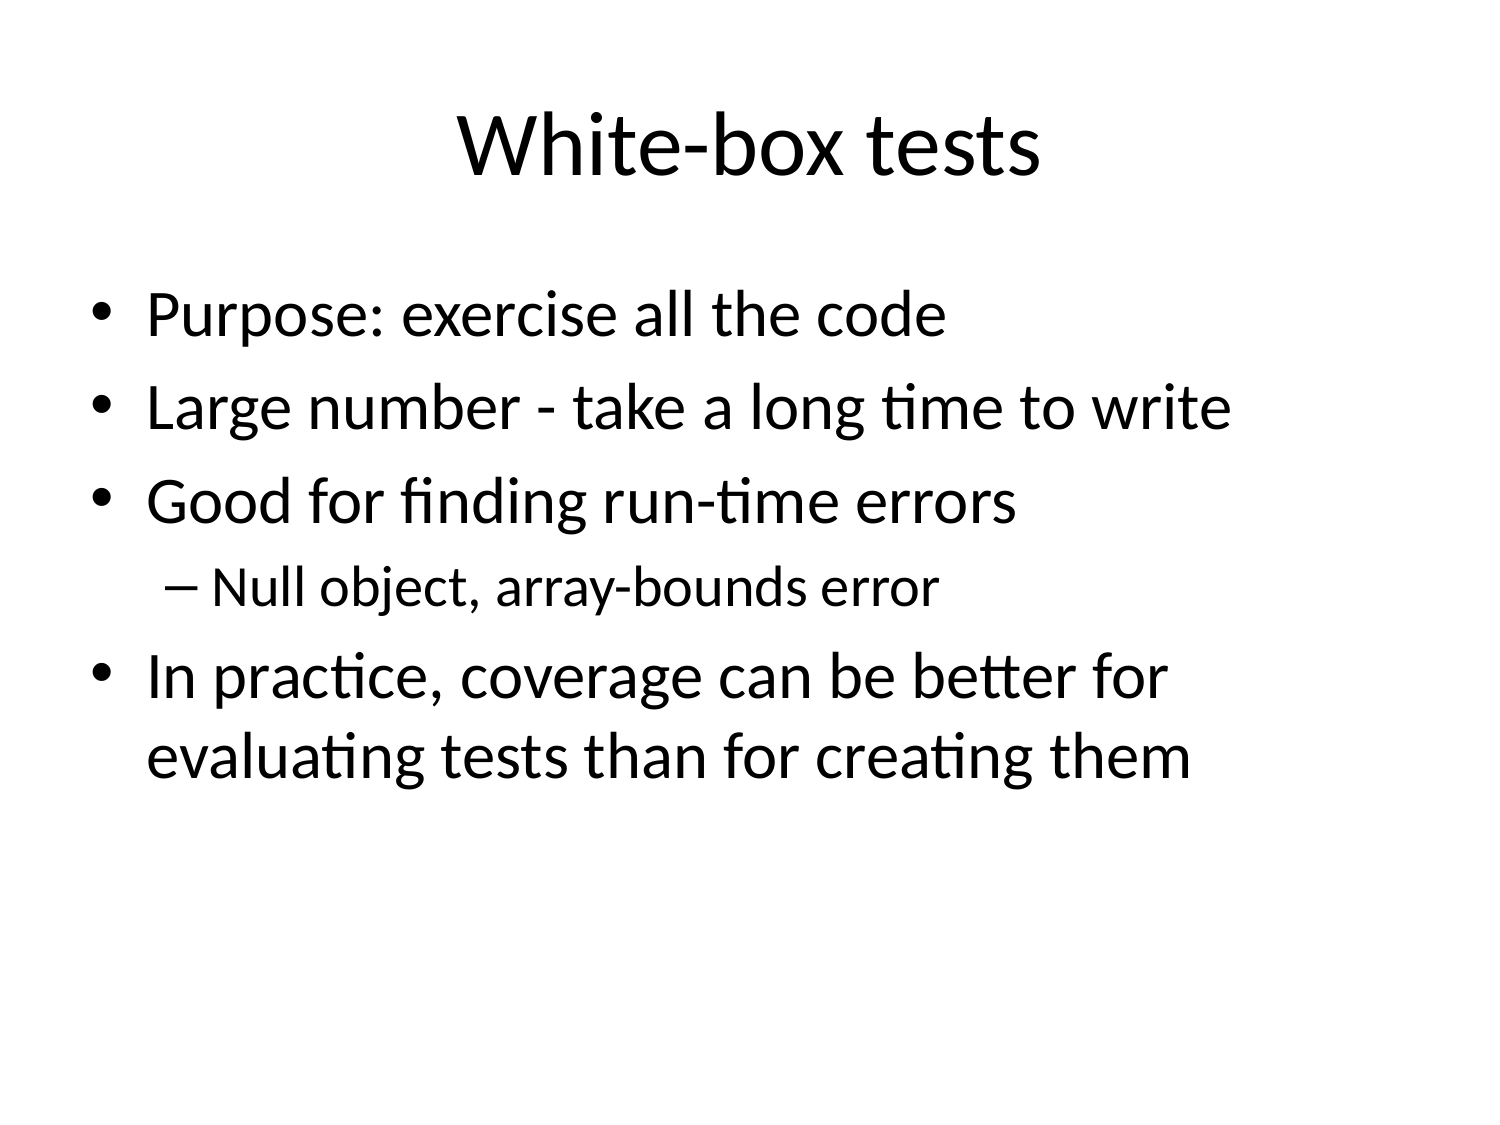

# White-box tests
Purpose: exercise all the code
Large number - take a long time to write
Good for finding run-time errors
Null object, array-bounds error
In practice, coverage can be better for evaluating tests than for creating them